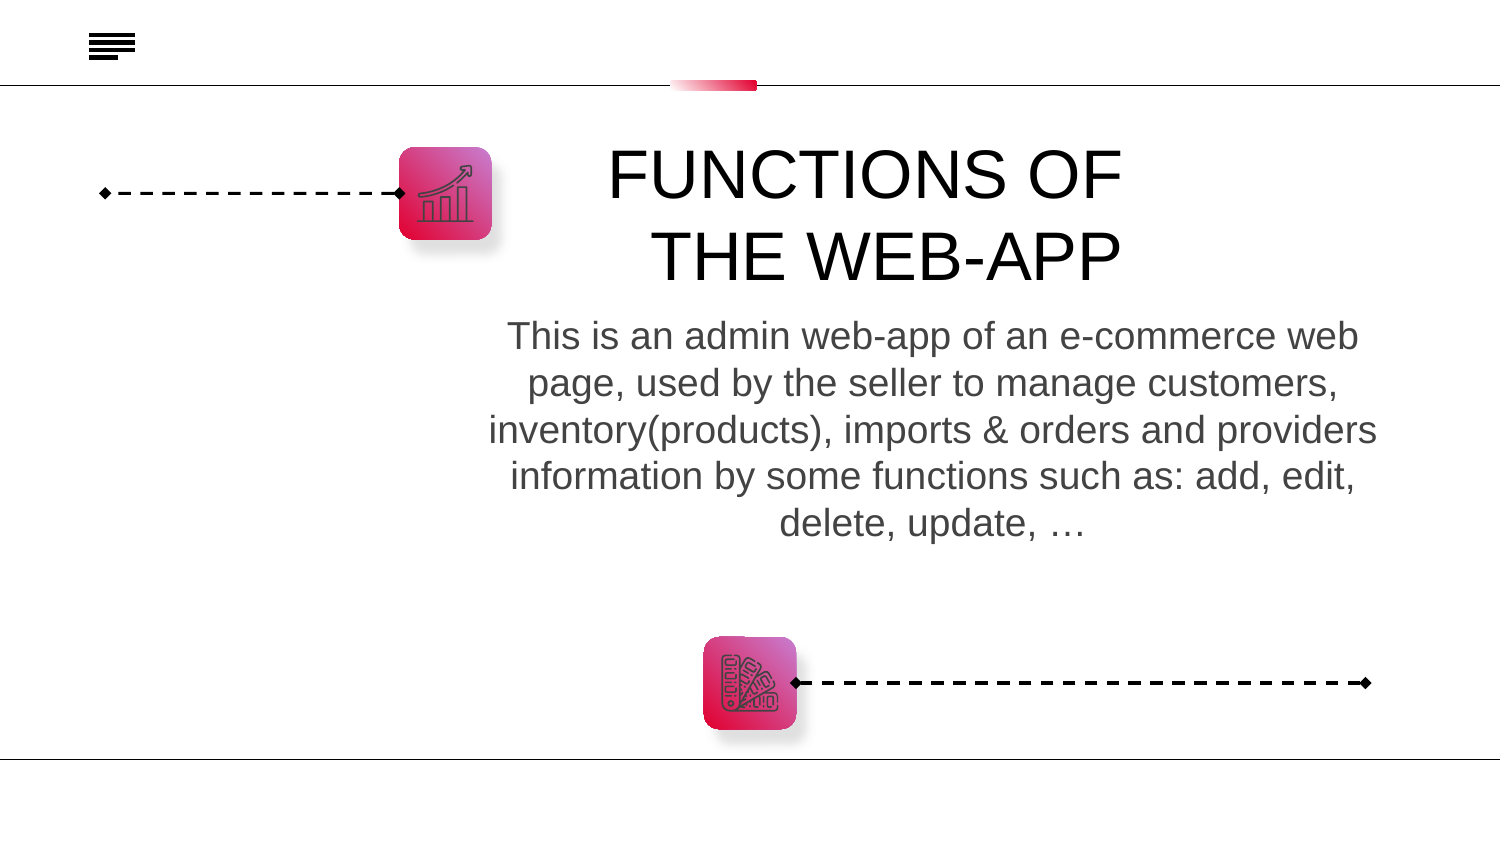

ABOUT
BUDGET
PROJECT
TIMELINE

# FUNCTIONS OF THE WEB-APP

This is an admin web-app of an e-commerce web page, used by the seller to manage customers, inventory(products), imports & orders and providers information by some functions such as: add, edit, delete, update, …

PROJECT PROPOSAL